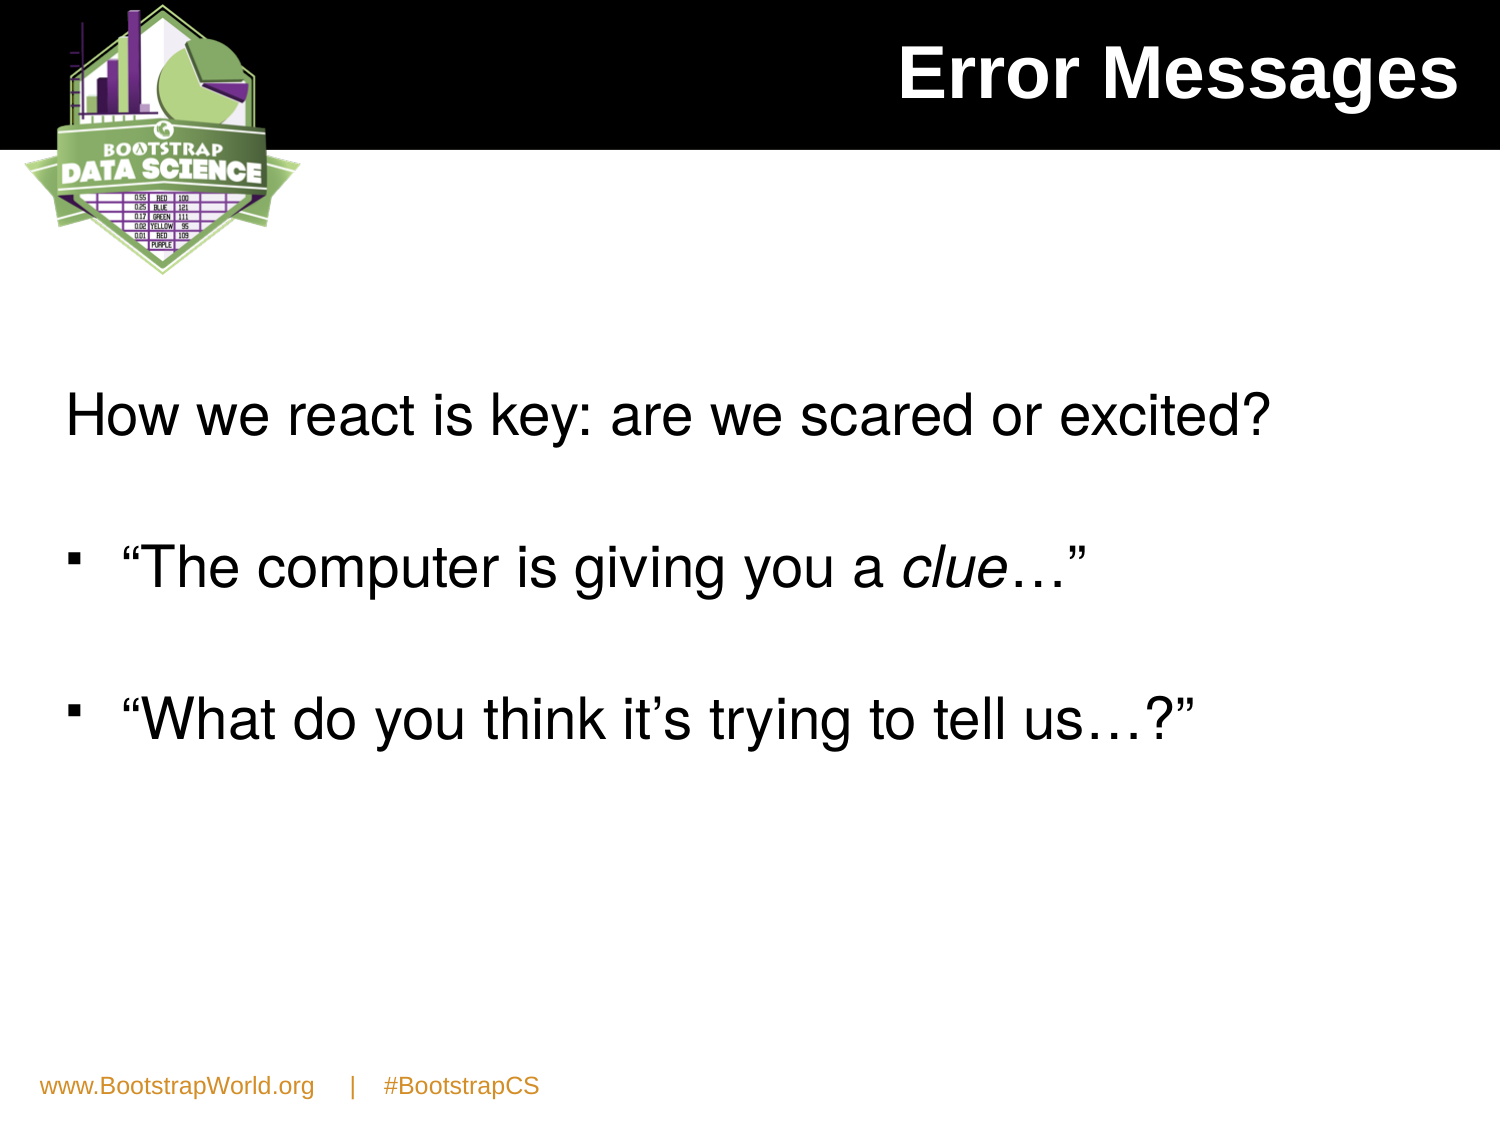

# Error Messages
How we react is key: are we scared or excited?
“The computer is giving you a clue…”
“What do you think it’s trying to tell us…?”
www.BootstrapWorld.org     |    #BootstrapCS